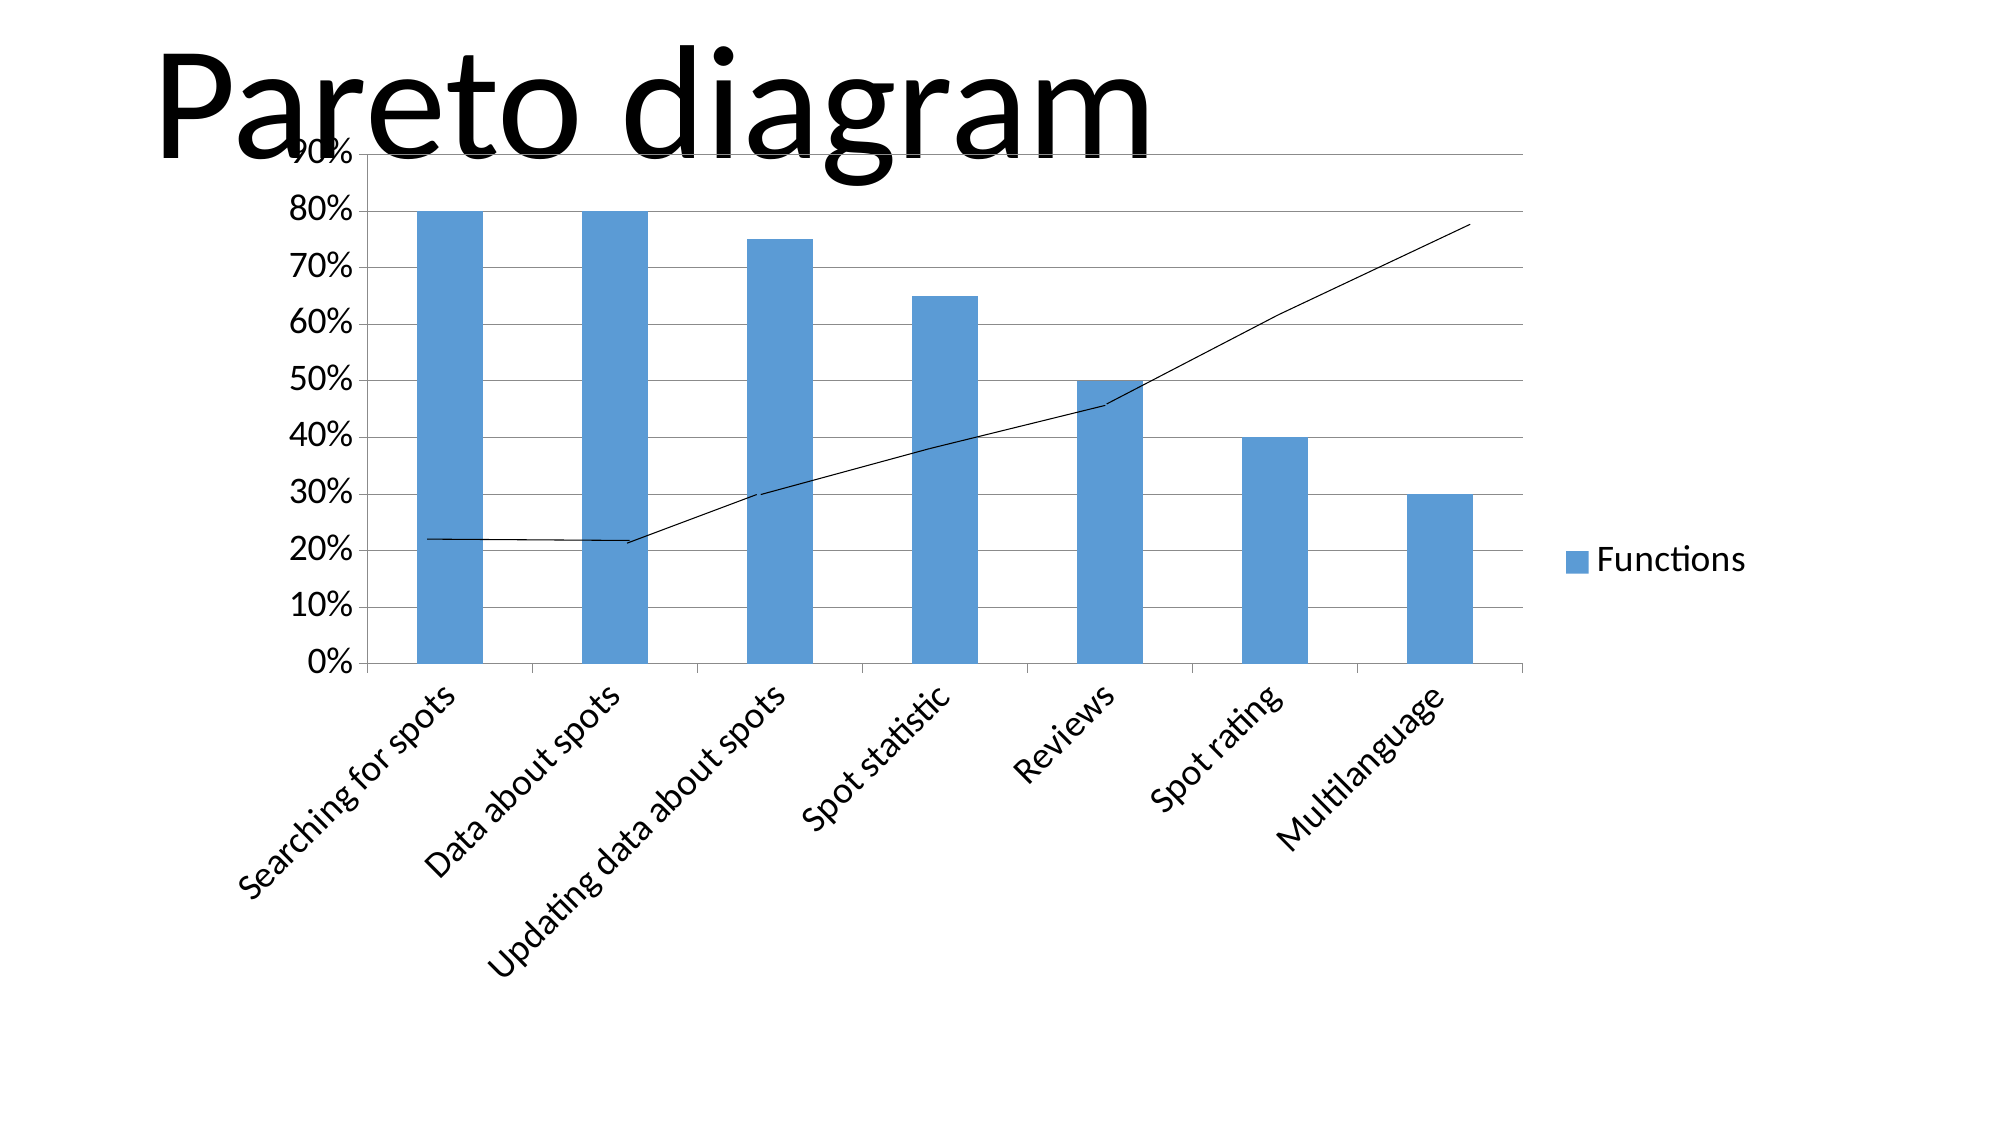

# Pareto diagram

### Chart

| Category | Functions |
|---|---|
| Searching for spots | 0.8 |
| Data about spots | 0.8 |
| Updating data about spots | 0.7500000000000002 |
| Spot statistic | 0.6500000000000002 |
| Reviews | 0.5 |
| Spot rating | 0.4 |
| Multilanguage | 0.3000000000000001 |